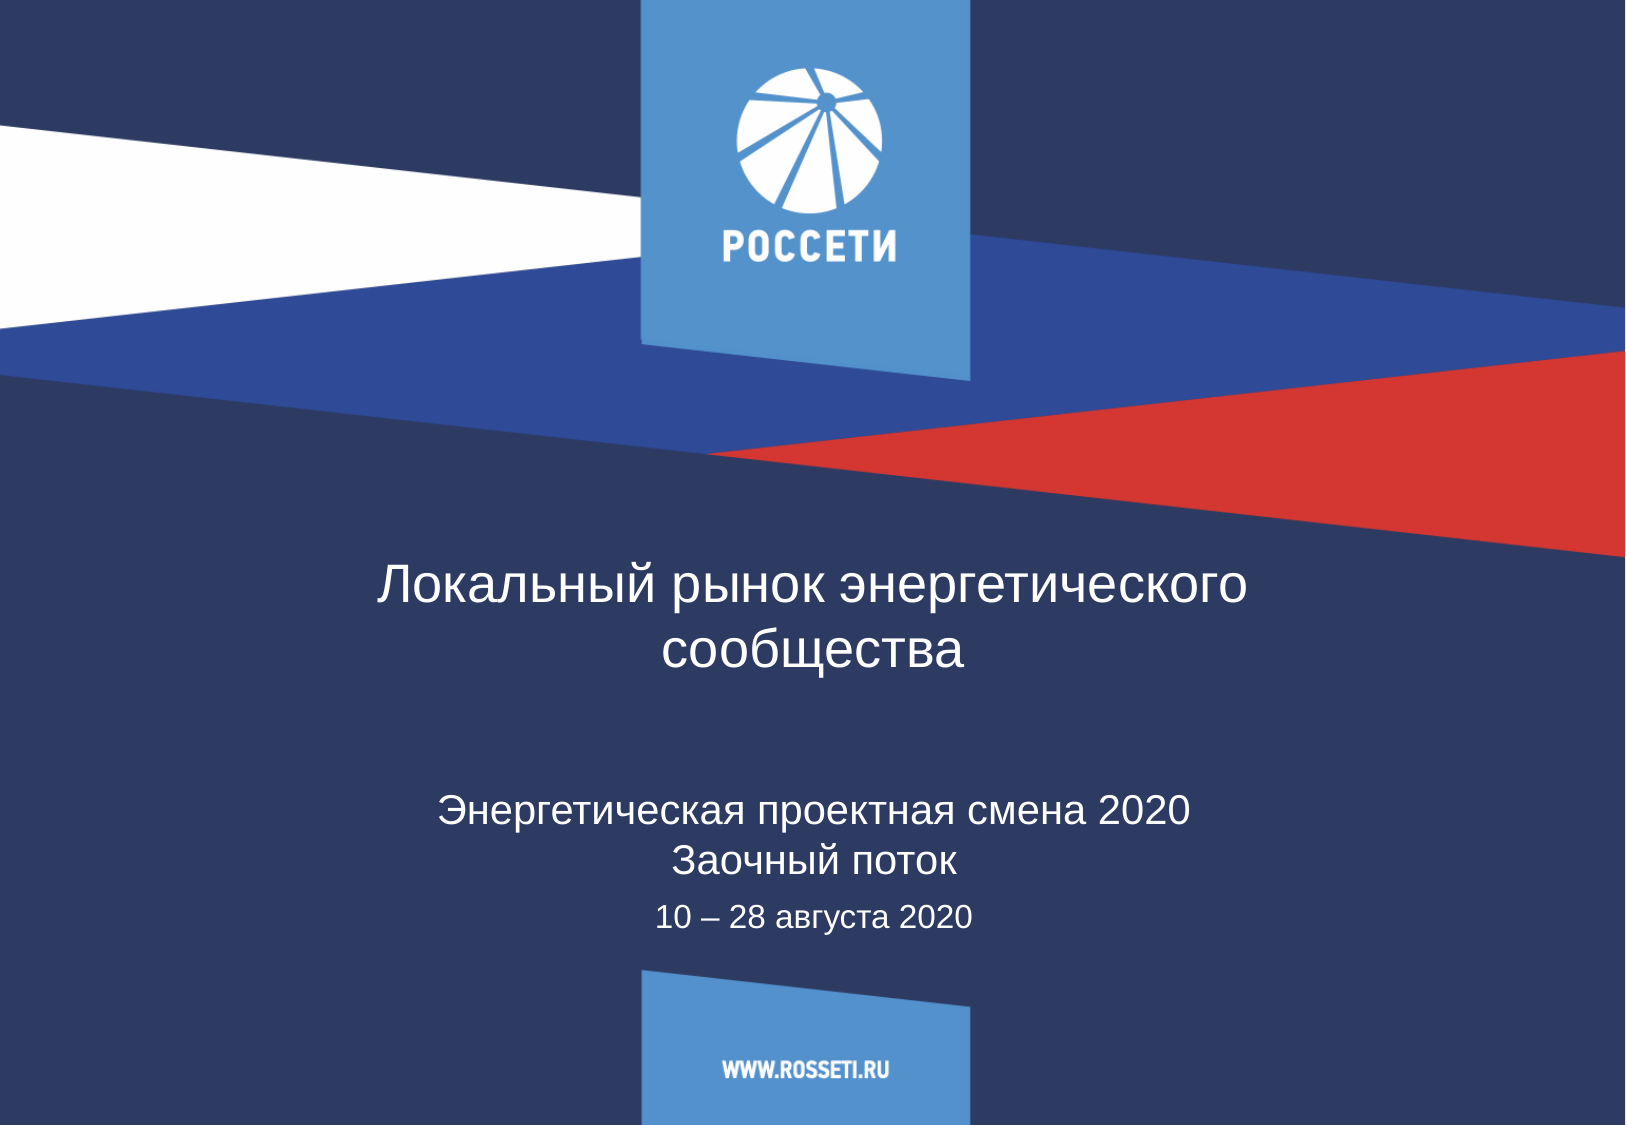

Локальный рынок энергетического сообщества
Энергетическая проектная смена 2020
Заочный поток
10 – 28 августа 2020